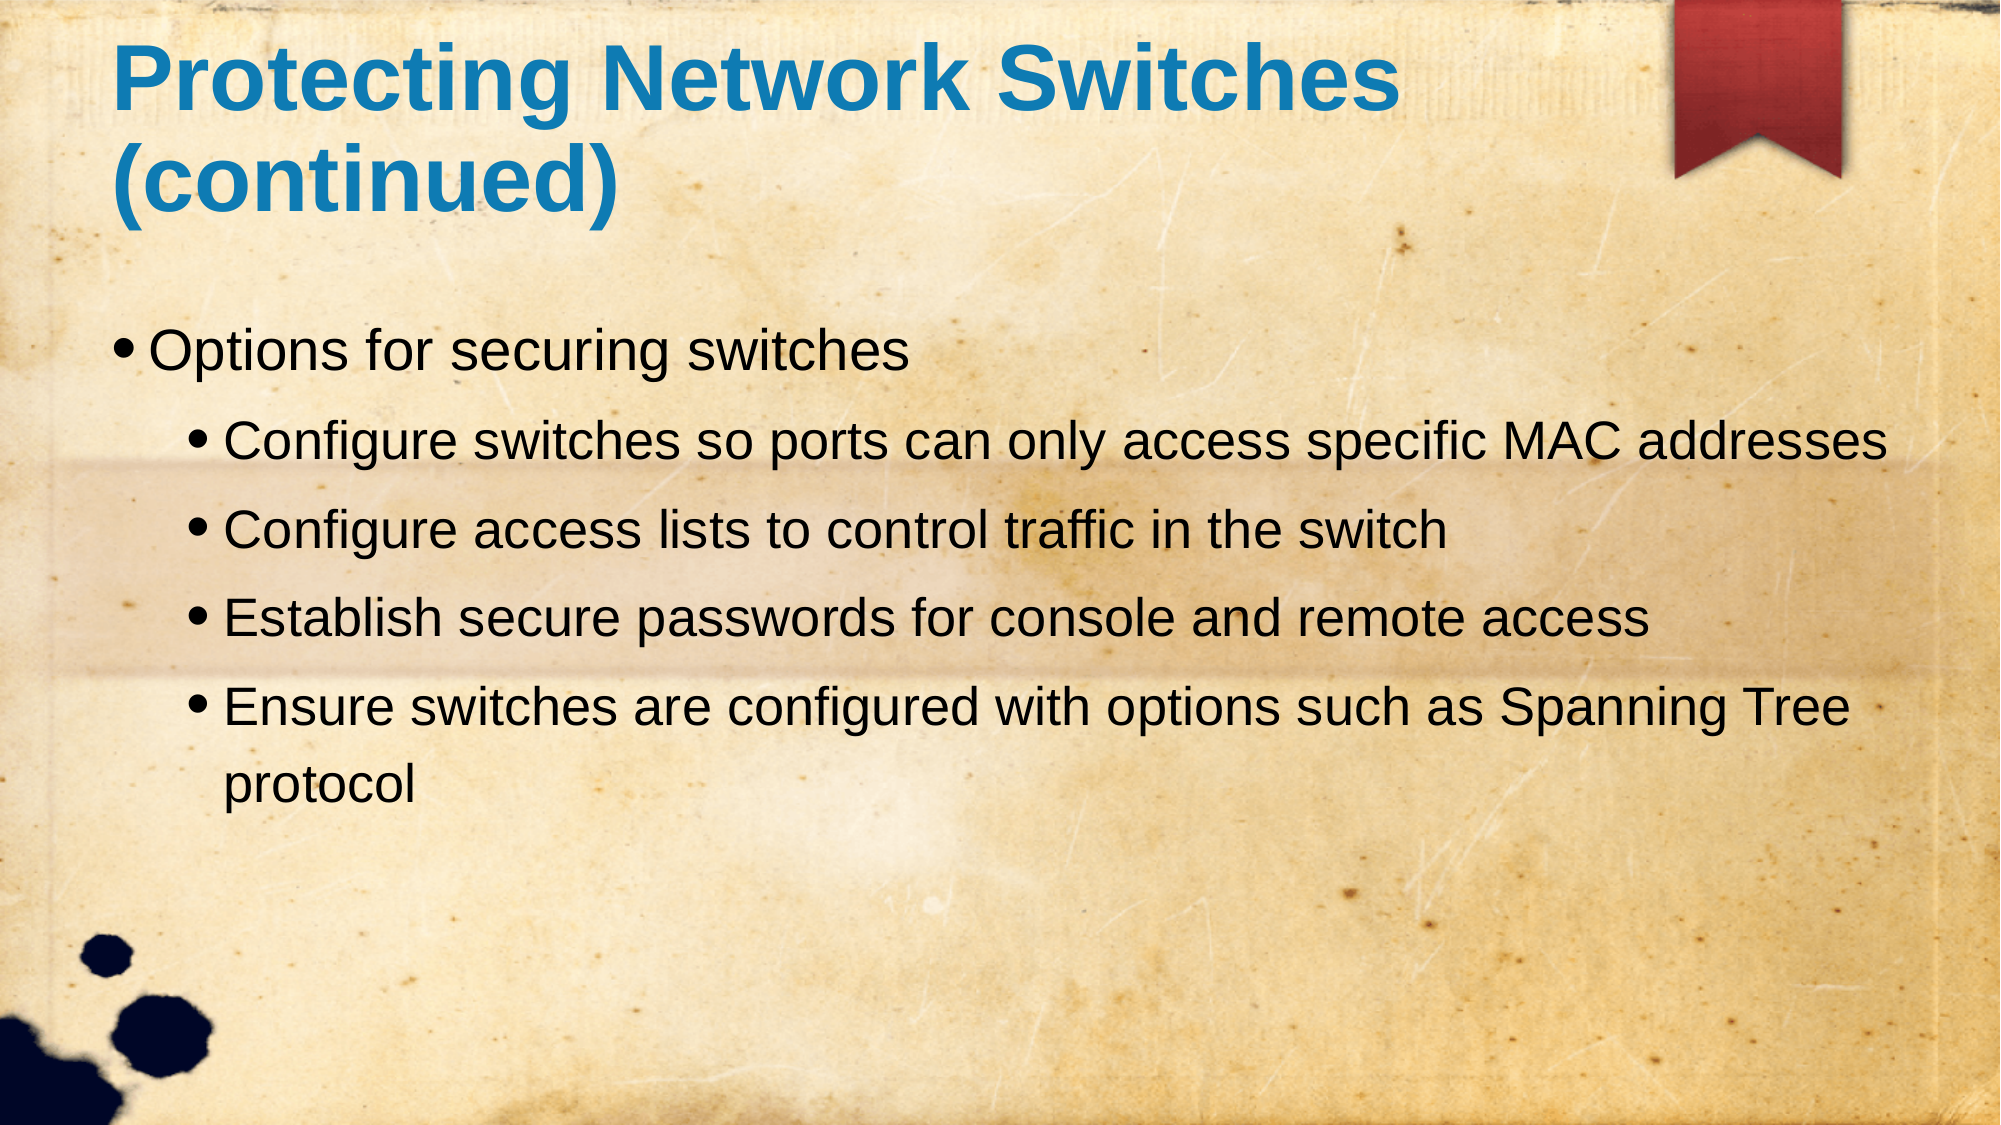

Protecting Network Switches (continued)
Options for securing switches
Configure switches so ports can only access specific MAC addresses
Configure access lists to control traffic in the switch
Establish secure passwords for console and remote access
Ensure switches are configured with options such as Spanning Tree protocol